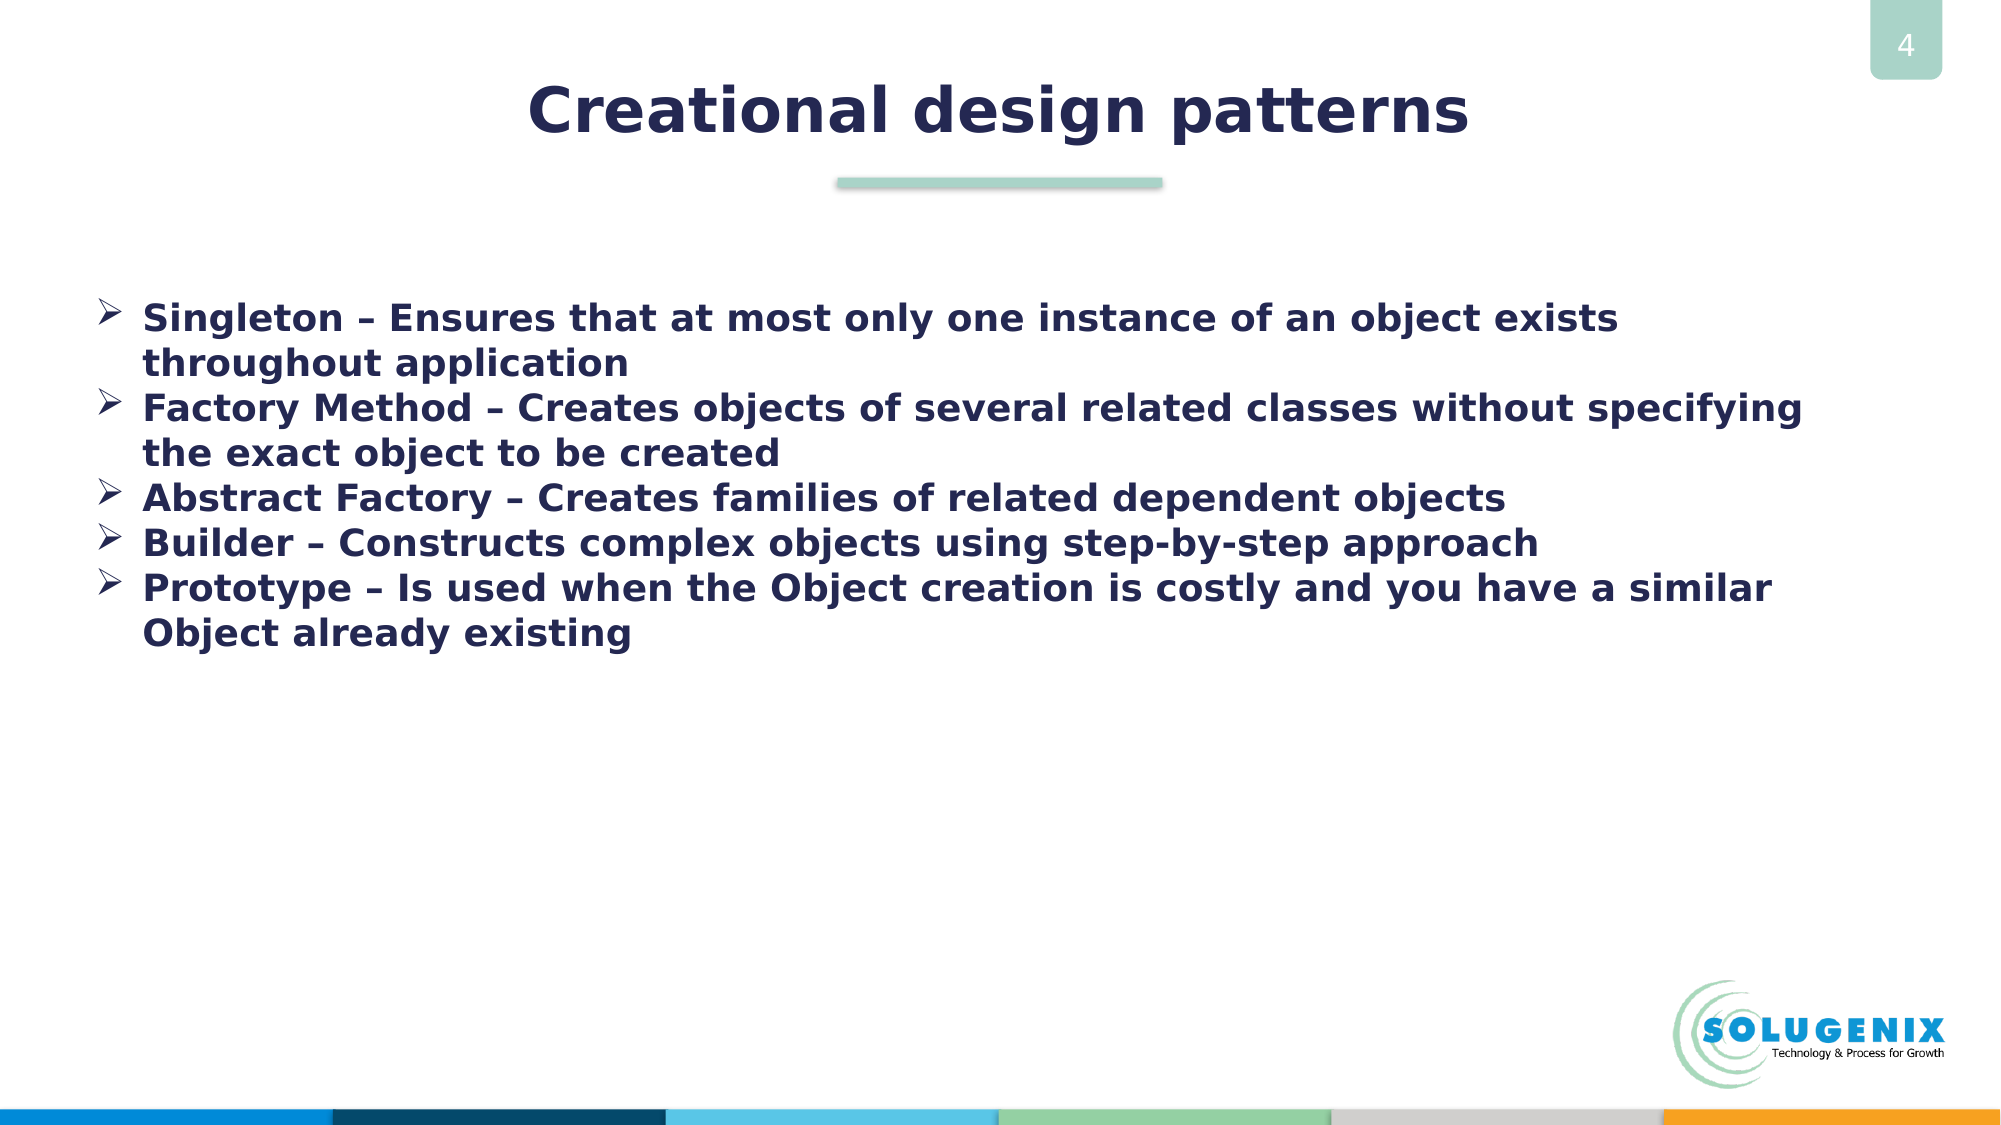

# Creational design patterns

Singleton – Ensures that at most only one instance of an object exists throughout application
Factory Method – Creates objects of several related classes without specifying the exact object to be created
Abstract Factory – Creates families of related dependent objects
Builder – Constructs complex objects using step-by-step approach
Prototype – Is used when the Object creation is costly and you have a similar Object already existing